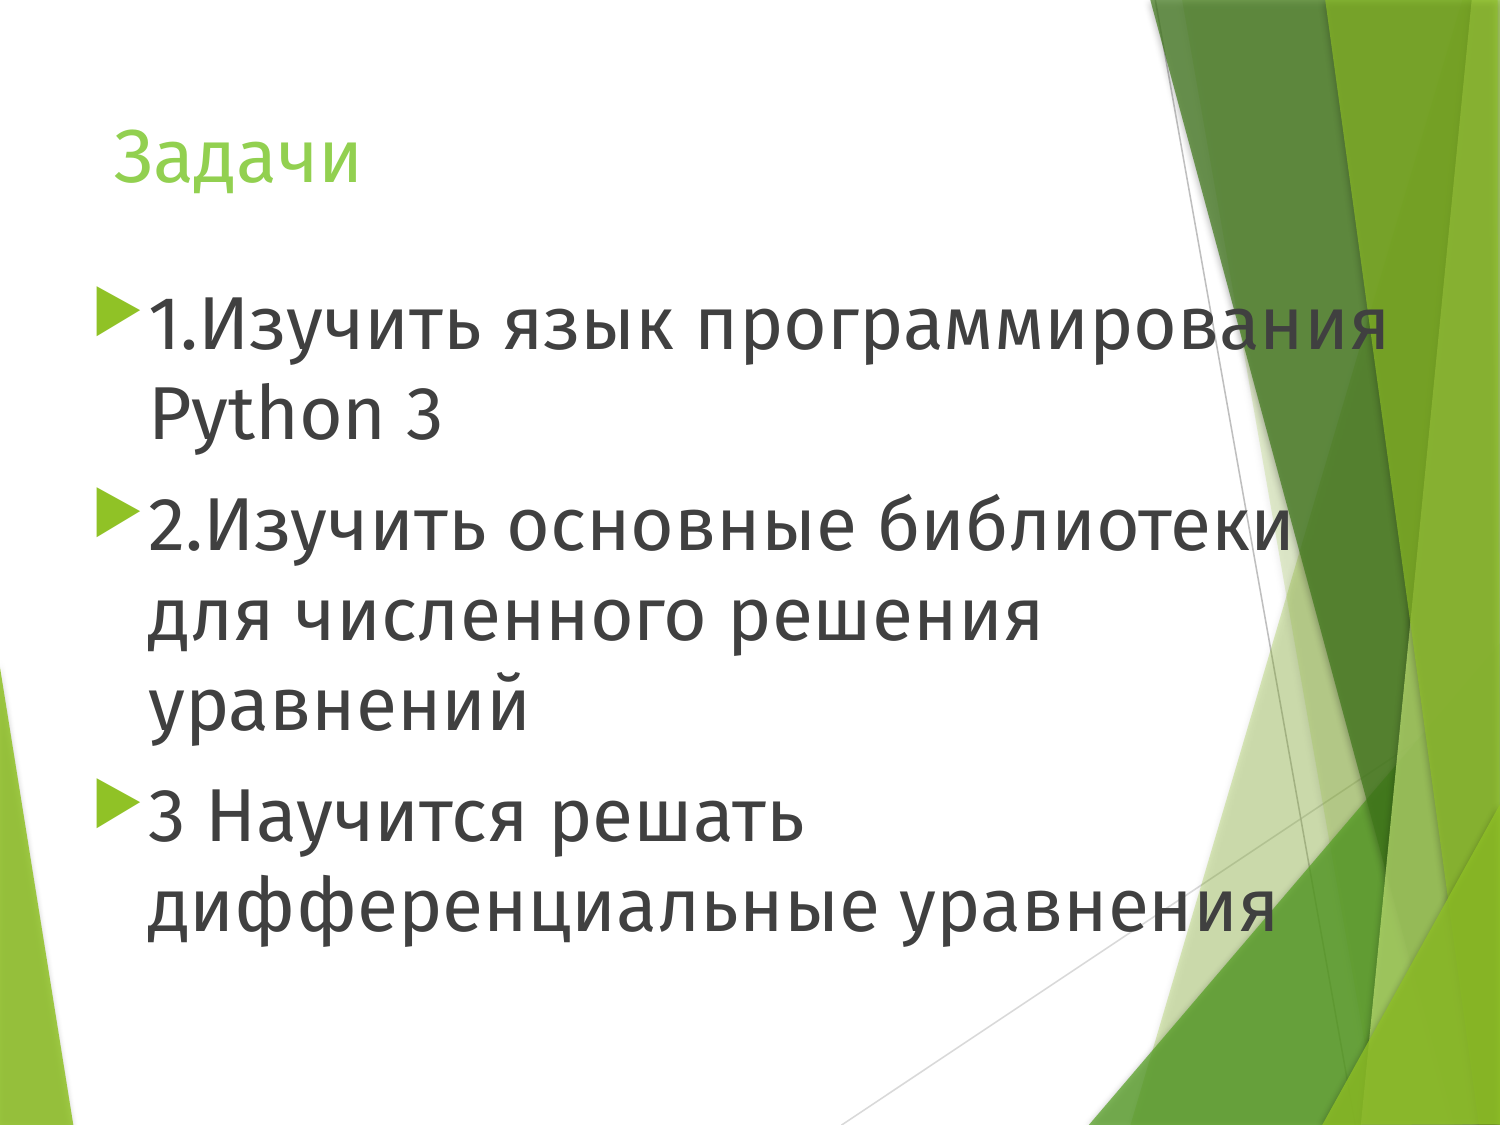

# Задачи
1.Изучить язык программирования Python 3
2.Изучить основные библиотеки для численного решения уравнений
3 Научится решать дифференциальные уравнения